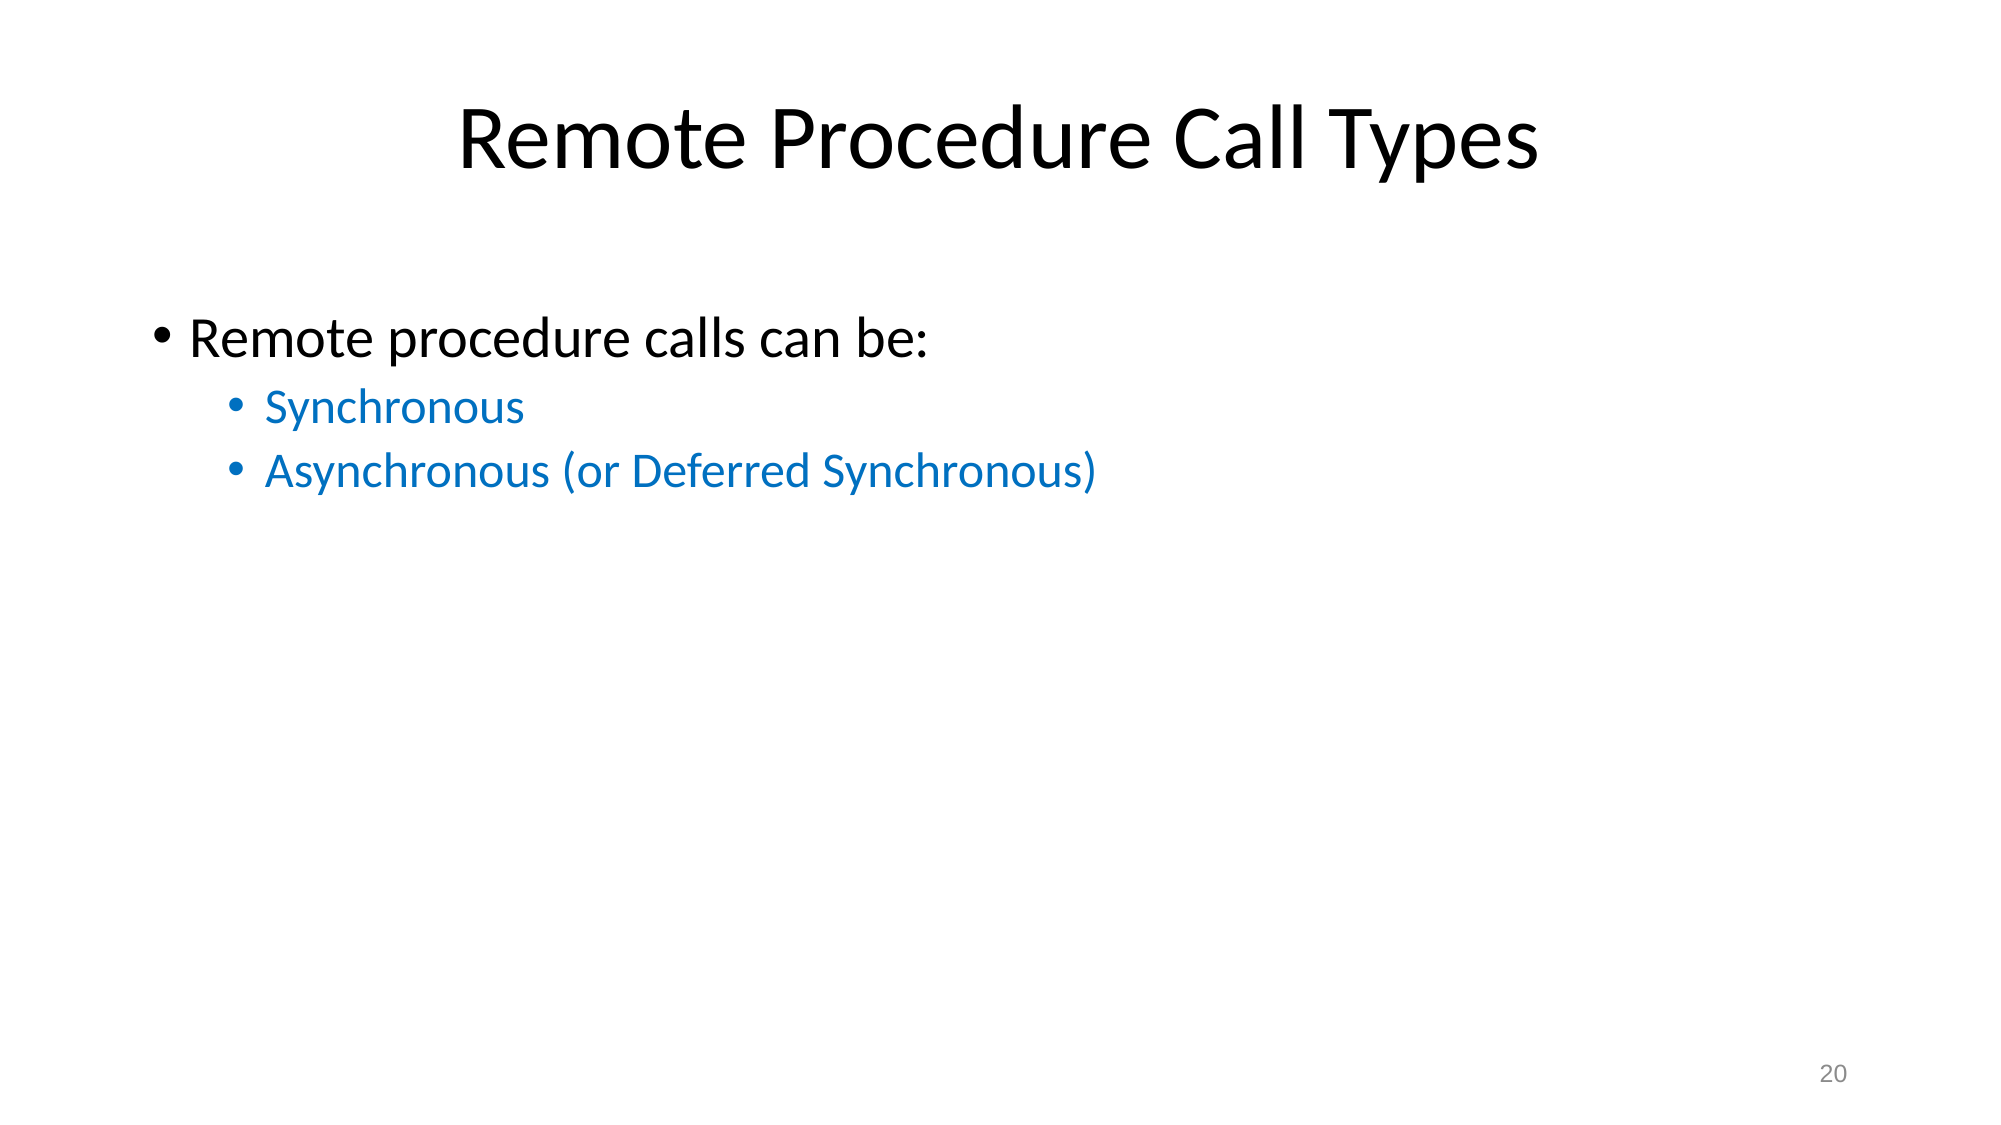

# Remote Procedure Call Types
Remote procedure calls can be:
Synchronous
Asynchronous (or Deferred Synchronous)
20